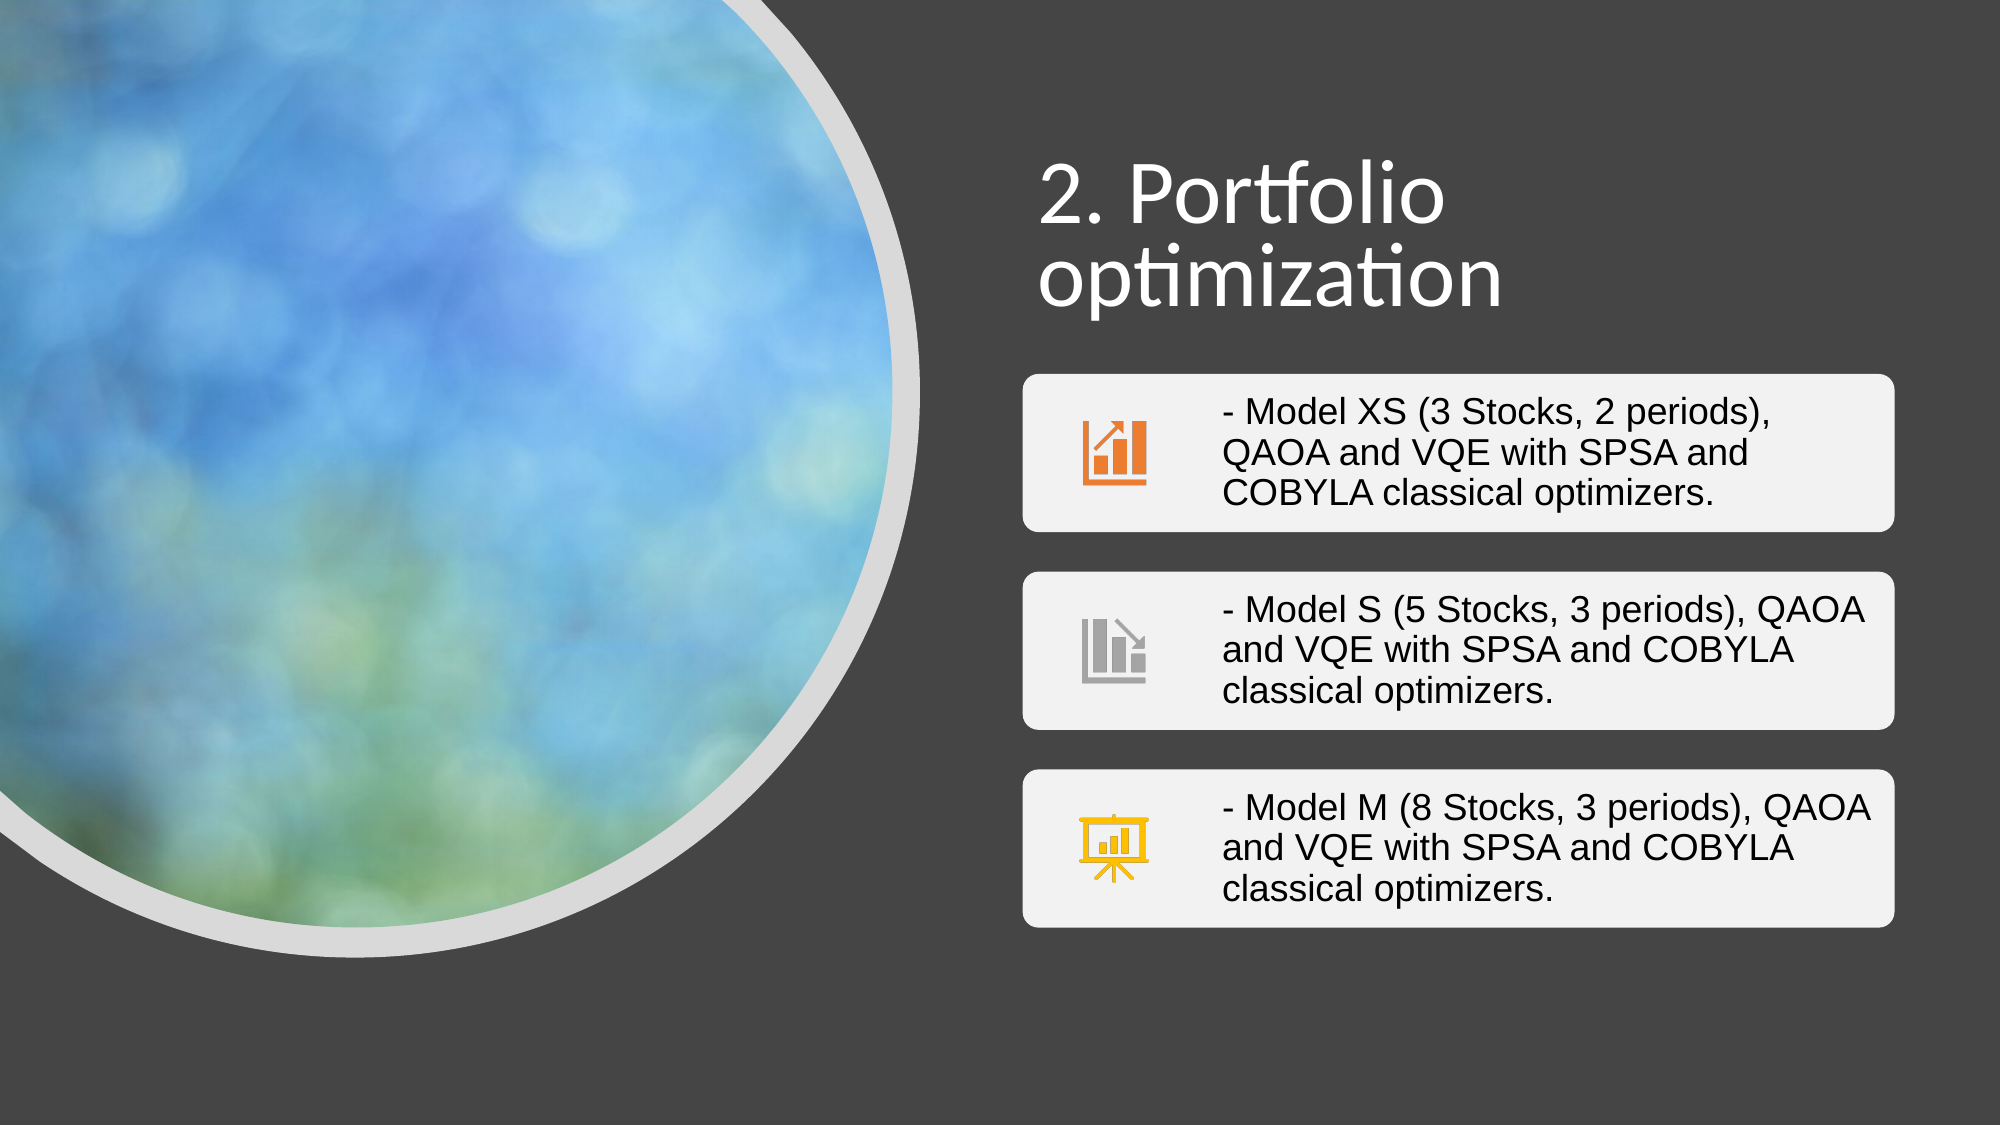

2. Portfolio optimization
- Model XS (3 Stocks, 2 periods), QAOA and VQE with SPSA and COBYLA classical optimizers.
- Model S (5 Stocks, 3 periods), QAOA and VQE with SPSA and COBYLA classical optimizers.
- Model M (8 Stocks, 3 periods), QAOA and VQE with SPSA and COBYLA classical optimizers.